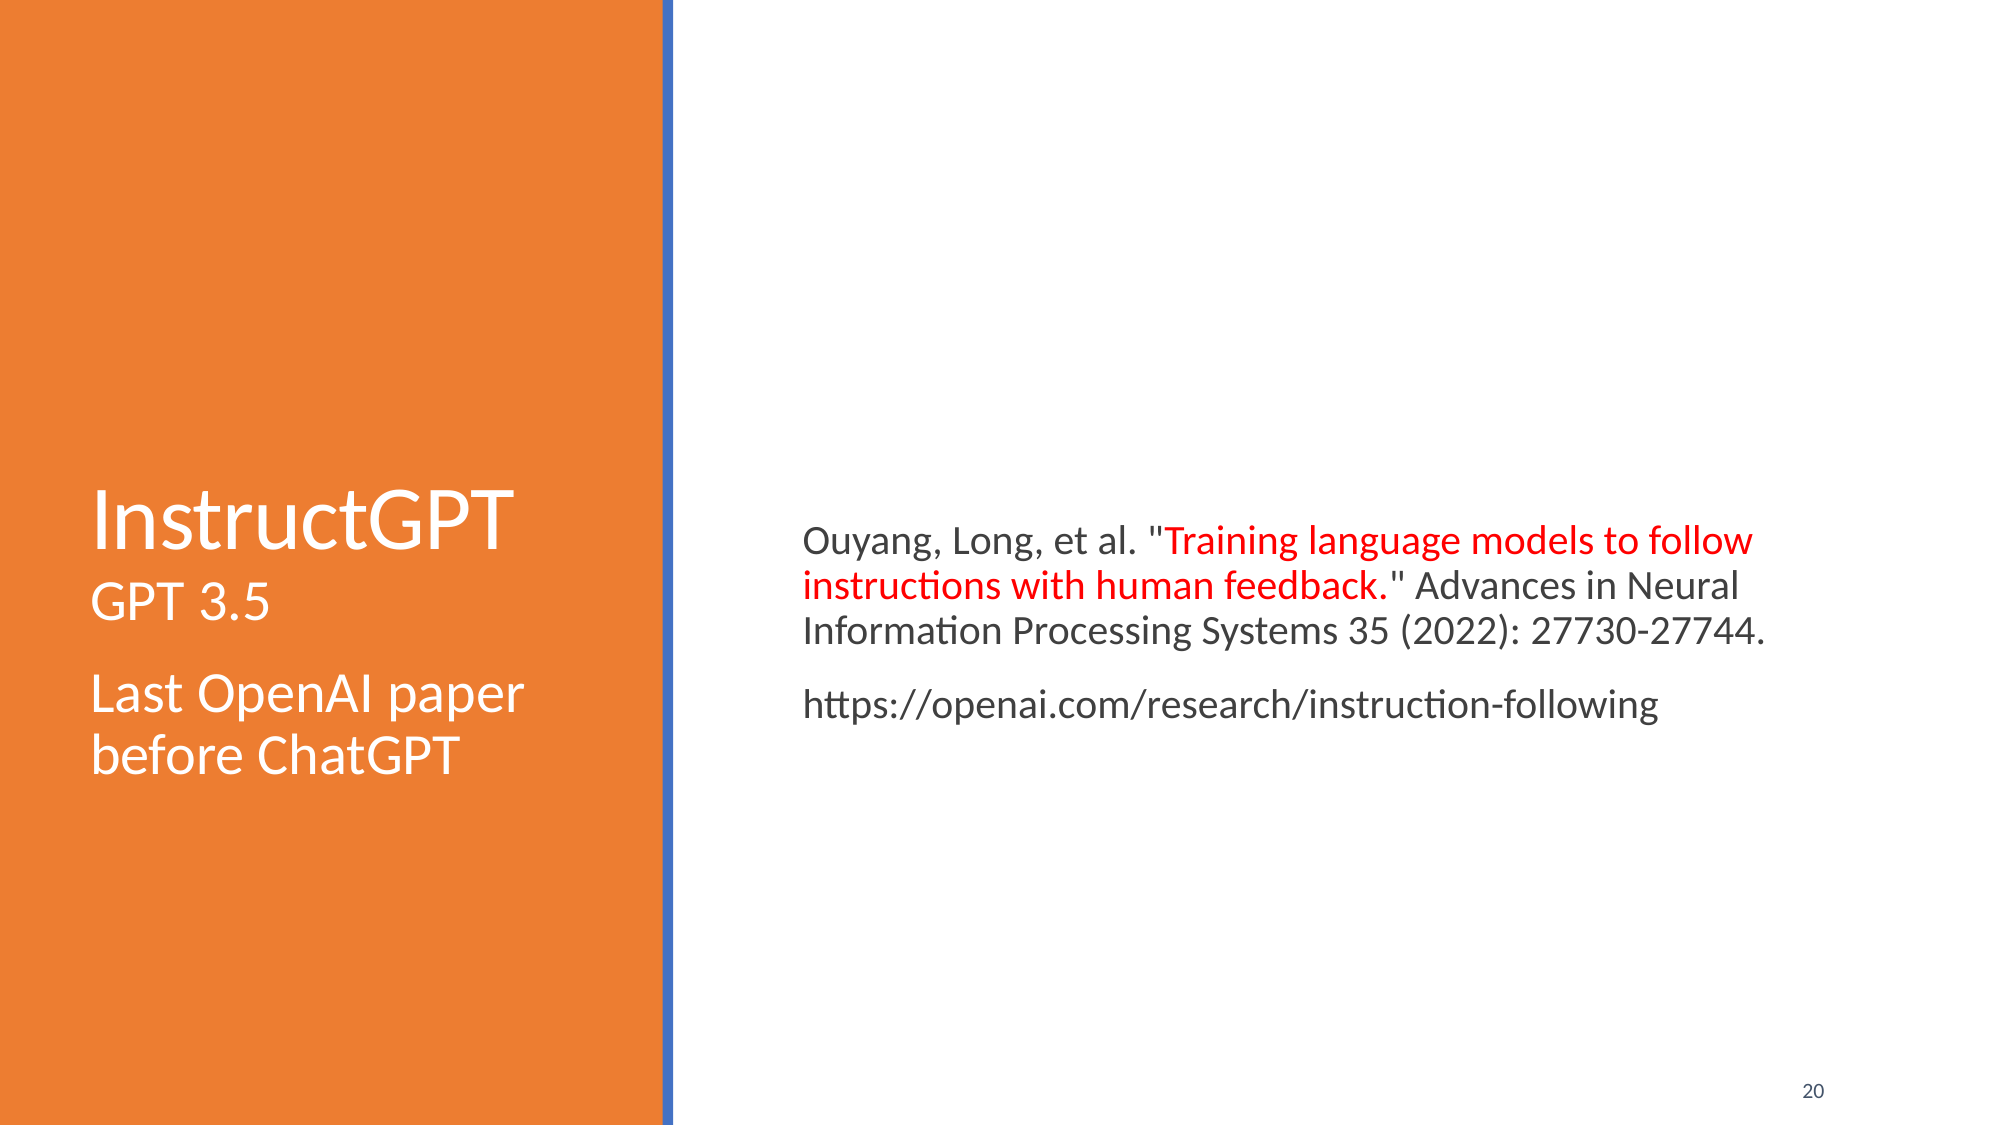

# InstructGPT
Ouyang, Long, et al. "Training language models to follow instructions with human feedback." Advances in Neural Information Processing Systems 35 (2022): 27730-27744.
https://openai.com/research/instruction-following
GPT 3.5
Last OpenAI paper before ChatGPT
20